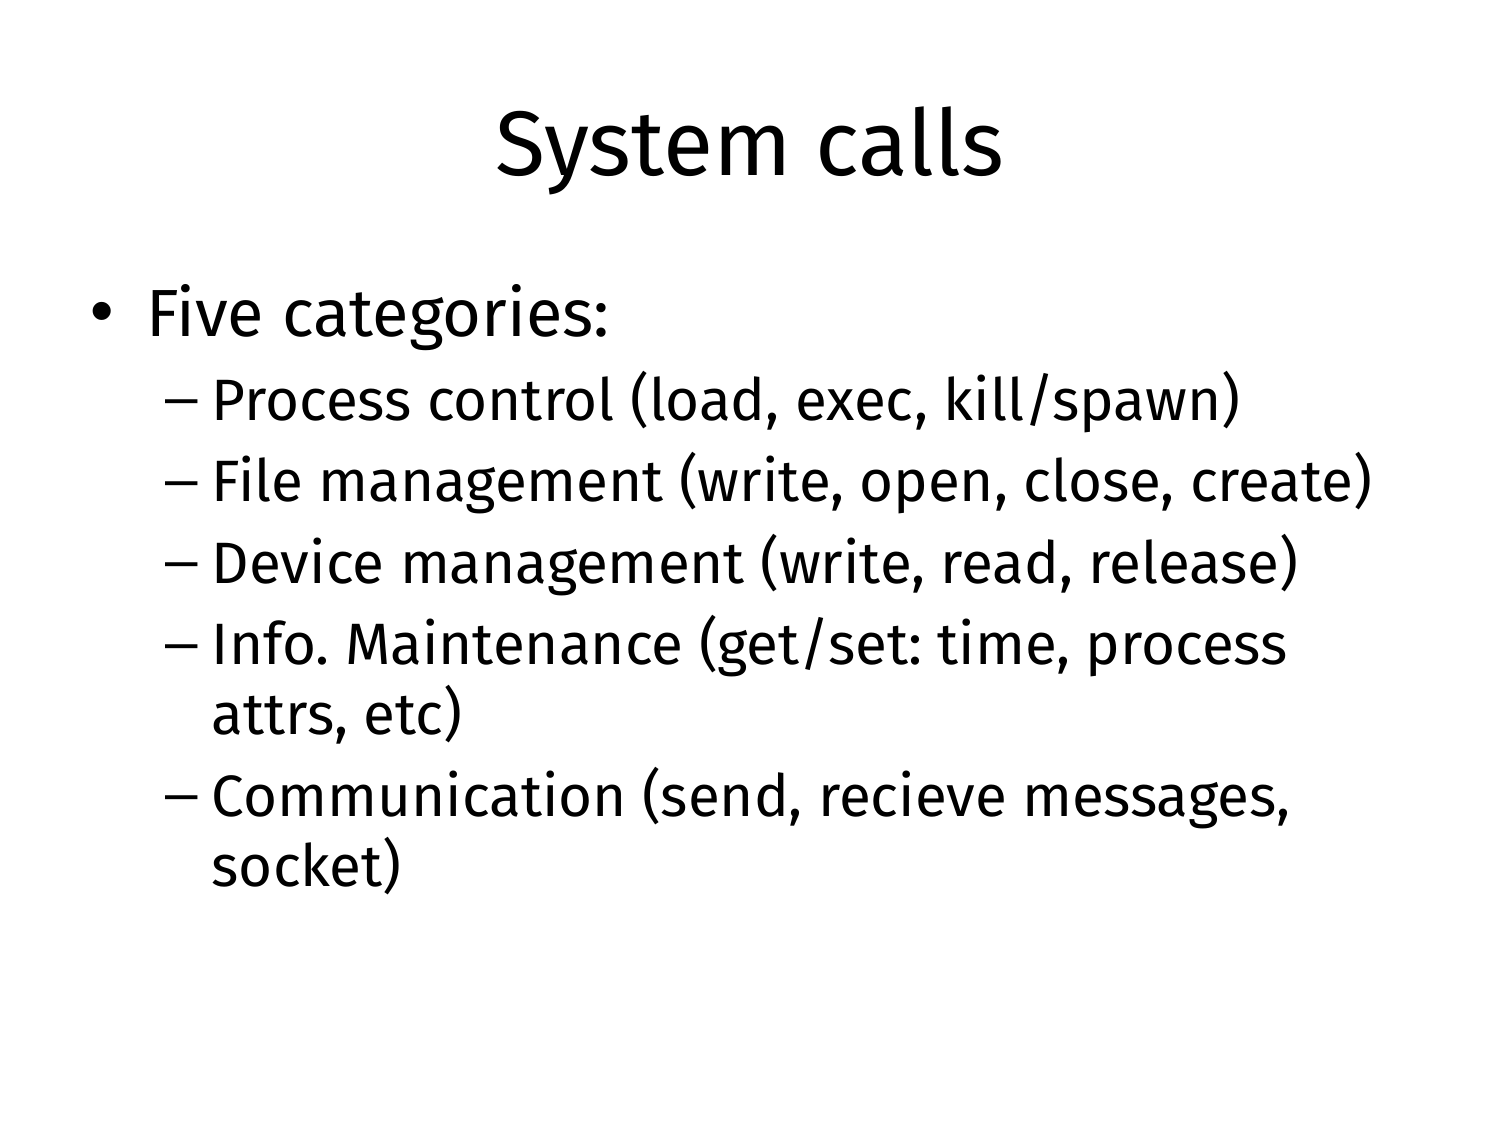

# System calls
Five categories:
Process control (load, exec, kill/spawn)
File management (write, open, close, create)
Device management (write, read, release)
Info. Maintenance (get/set: time, process attrs, etc)
Communication (send, recieve messages, socket)